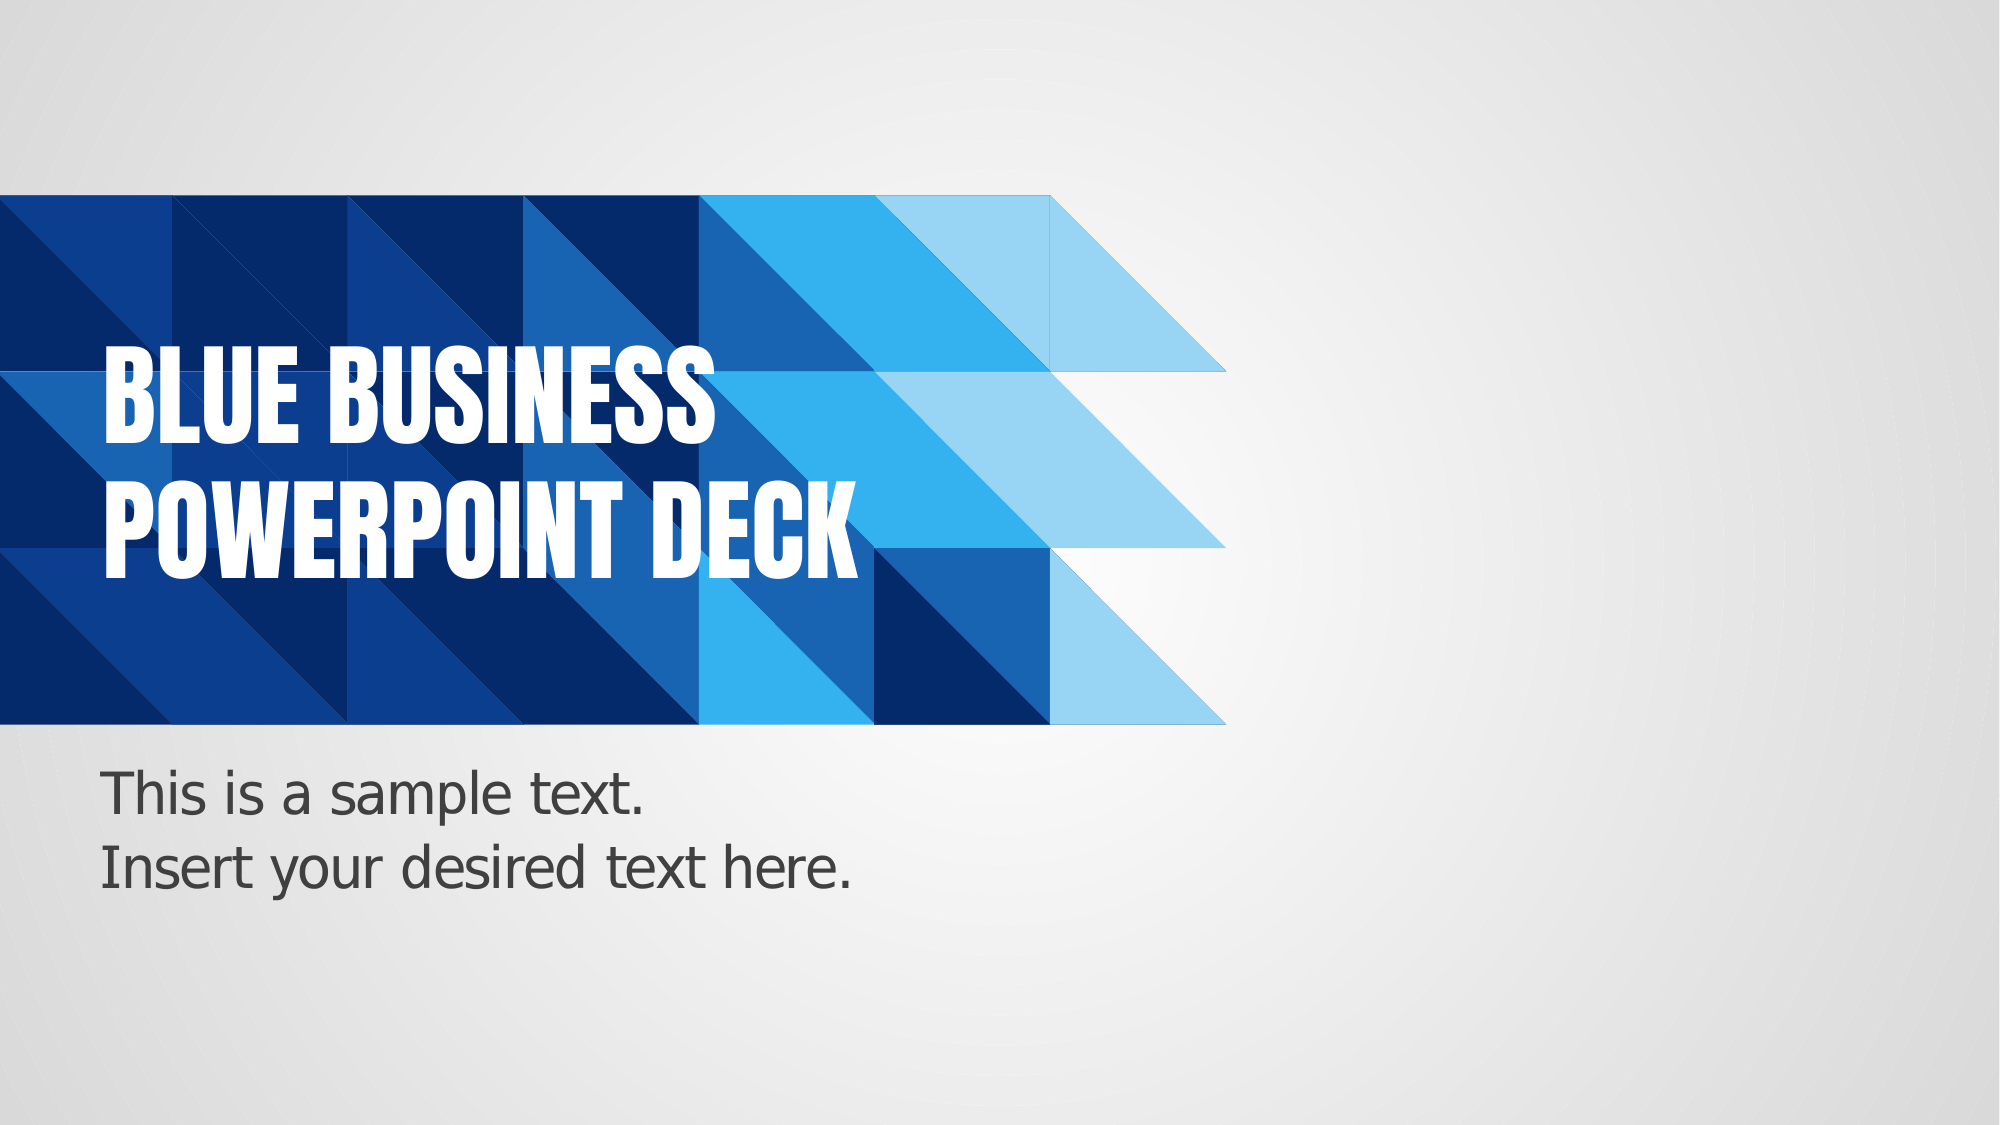

# BLUE BUSINESS POWERPOINT DECK
This is a sample text.
Insert your desired text here.